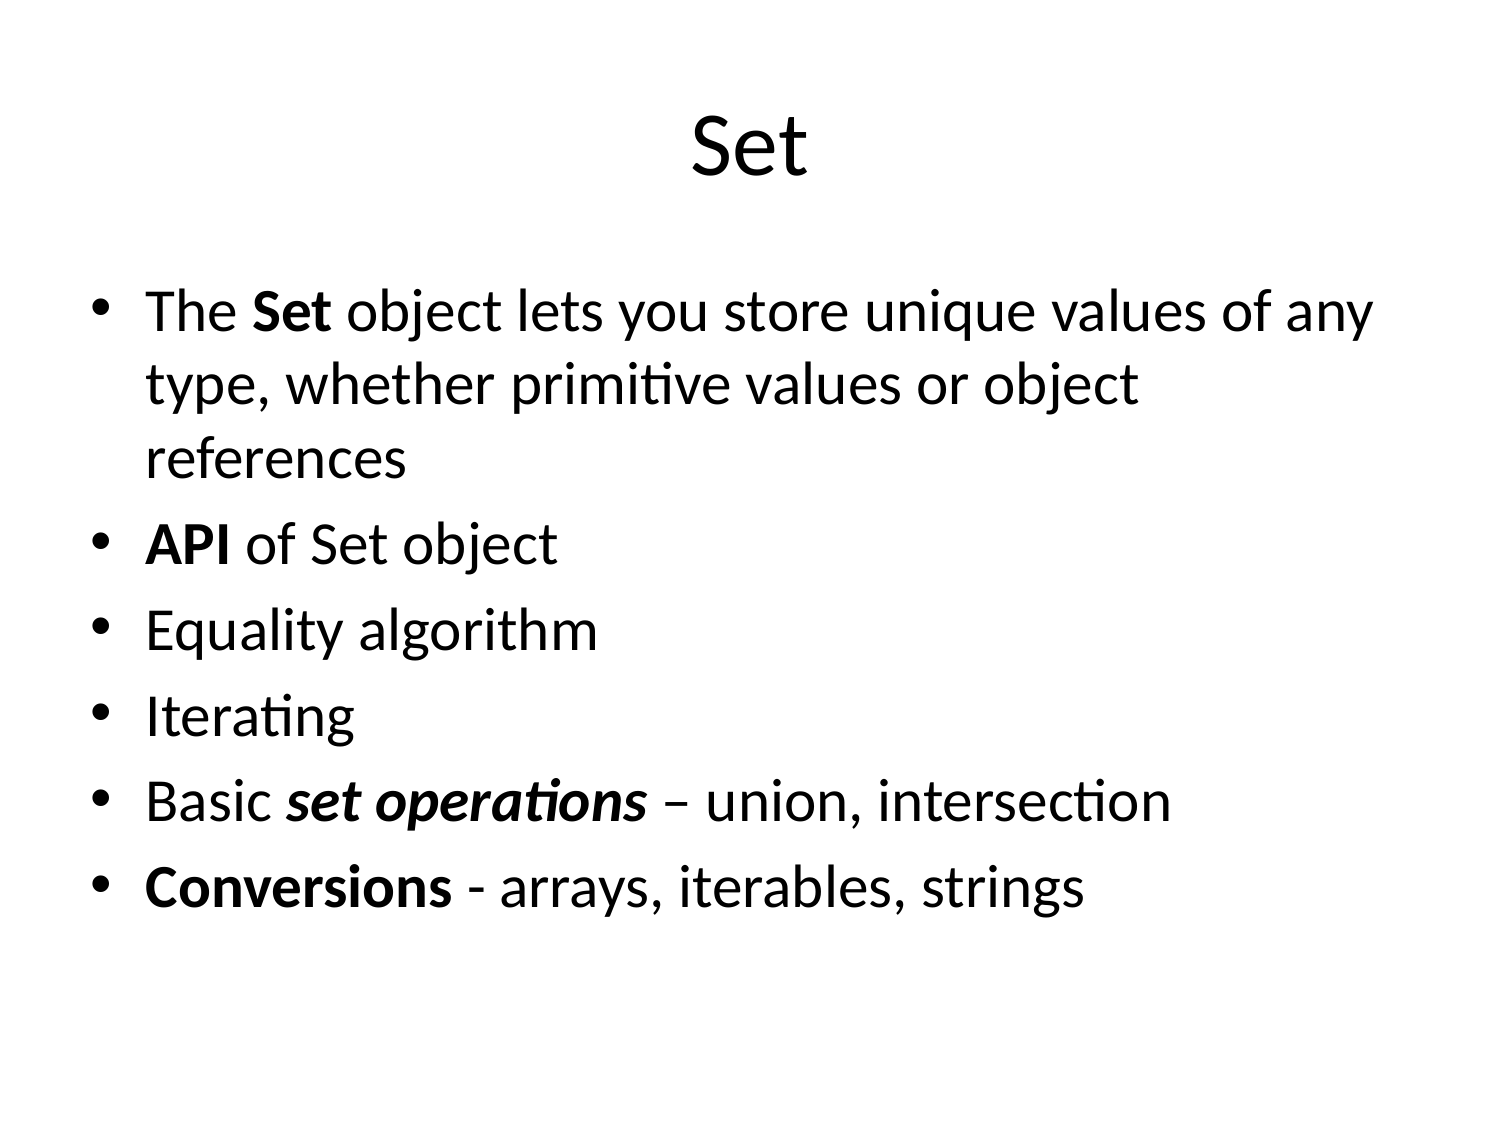

# Set
The Set object lets you store unique values of any type, whether primitive values or object references
API of Set object
Equality algorithm
Iterating
Basic set operations – union, intersection
Conversions - arrays, iterables, strings